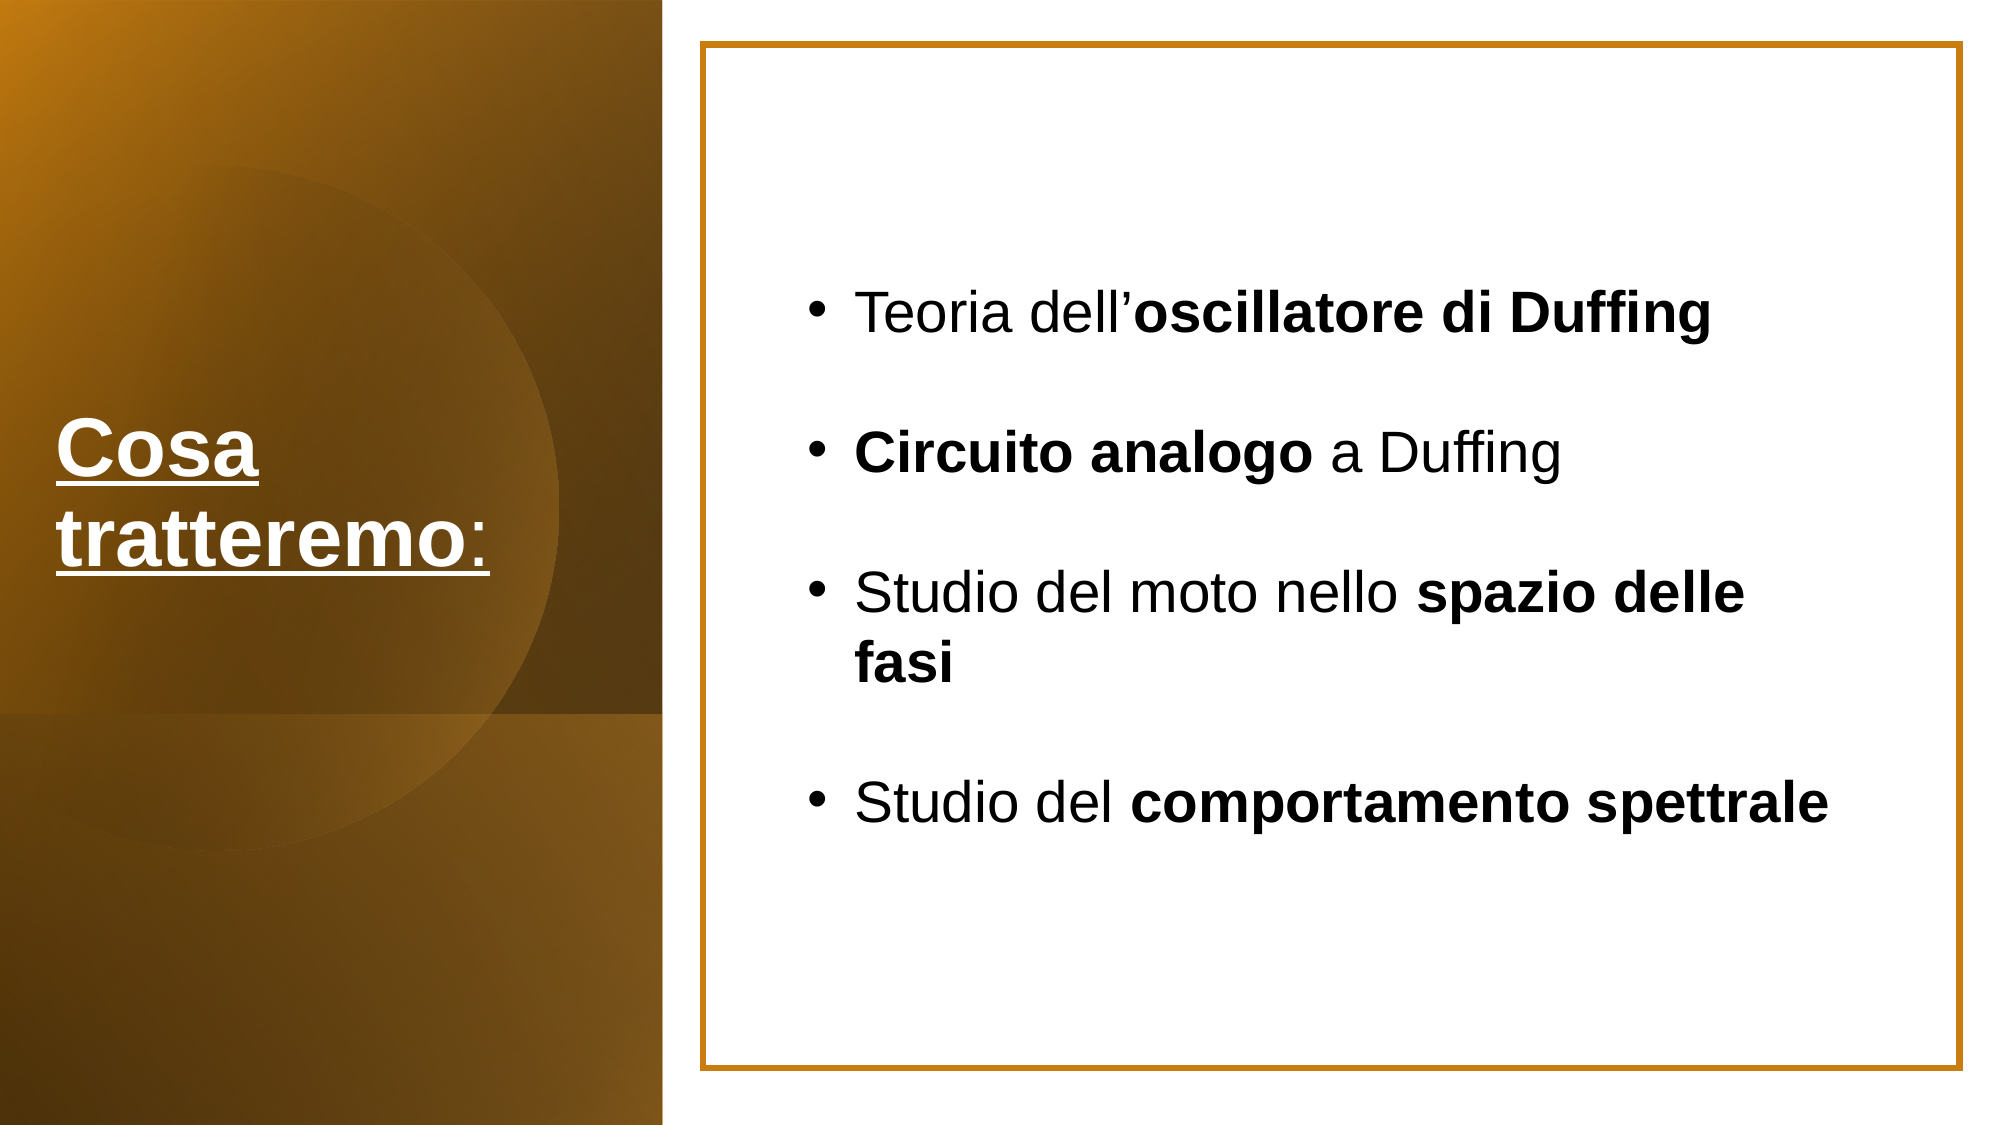

Teoria dell’oscillatore di Duffing

Circuito analogo a Duffing

Studio del moto nello spazio delle fasi

Studio del comportamento spettrale
# Cosa tratteremo: